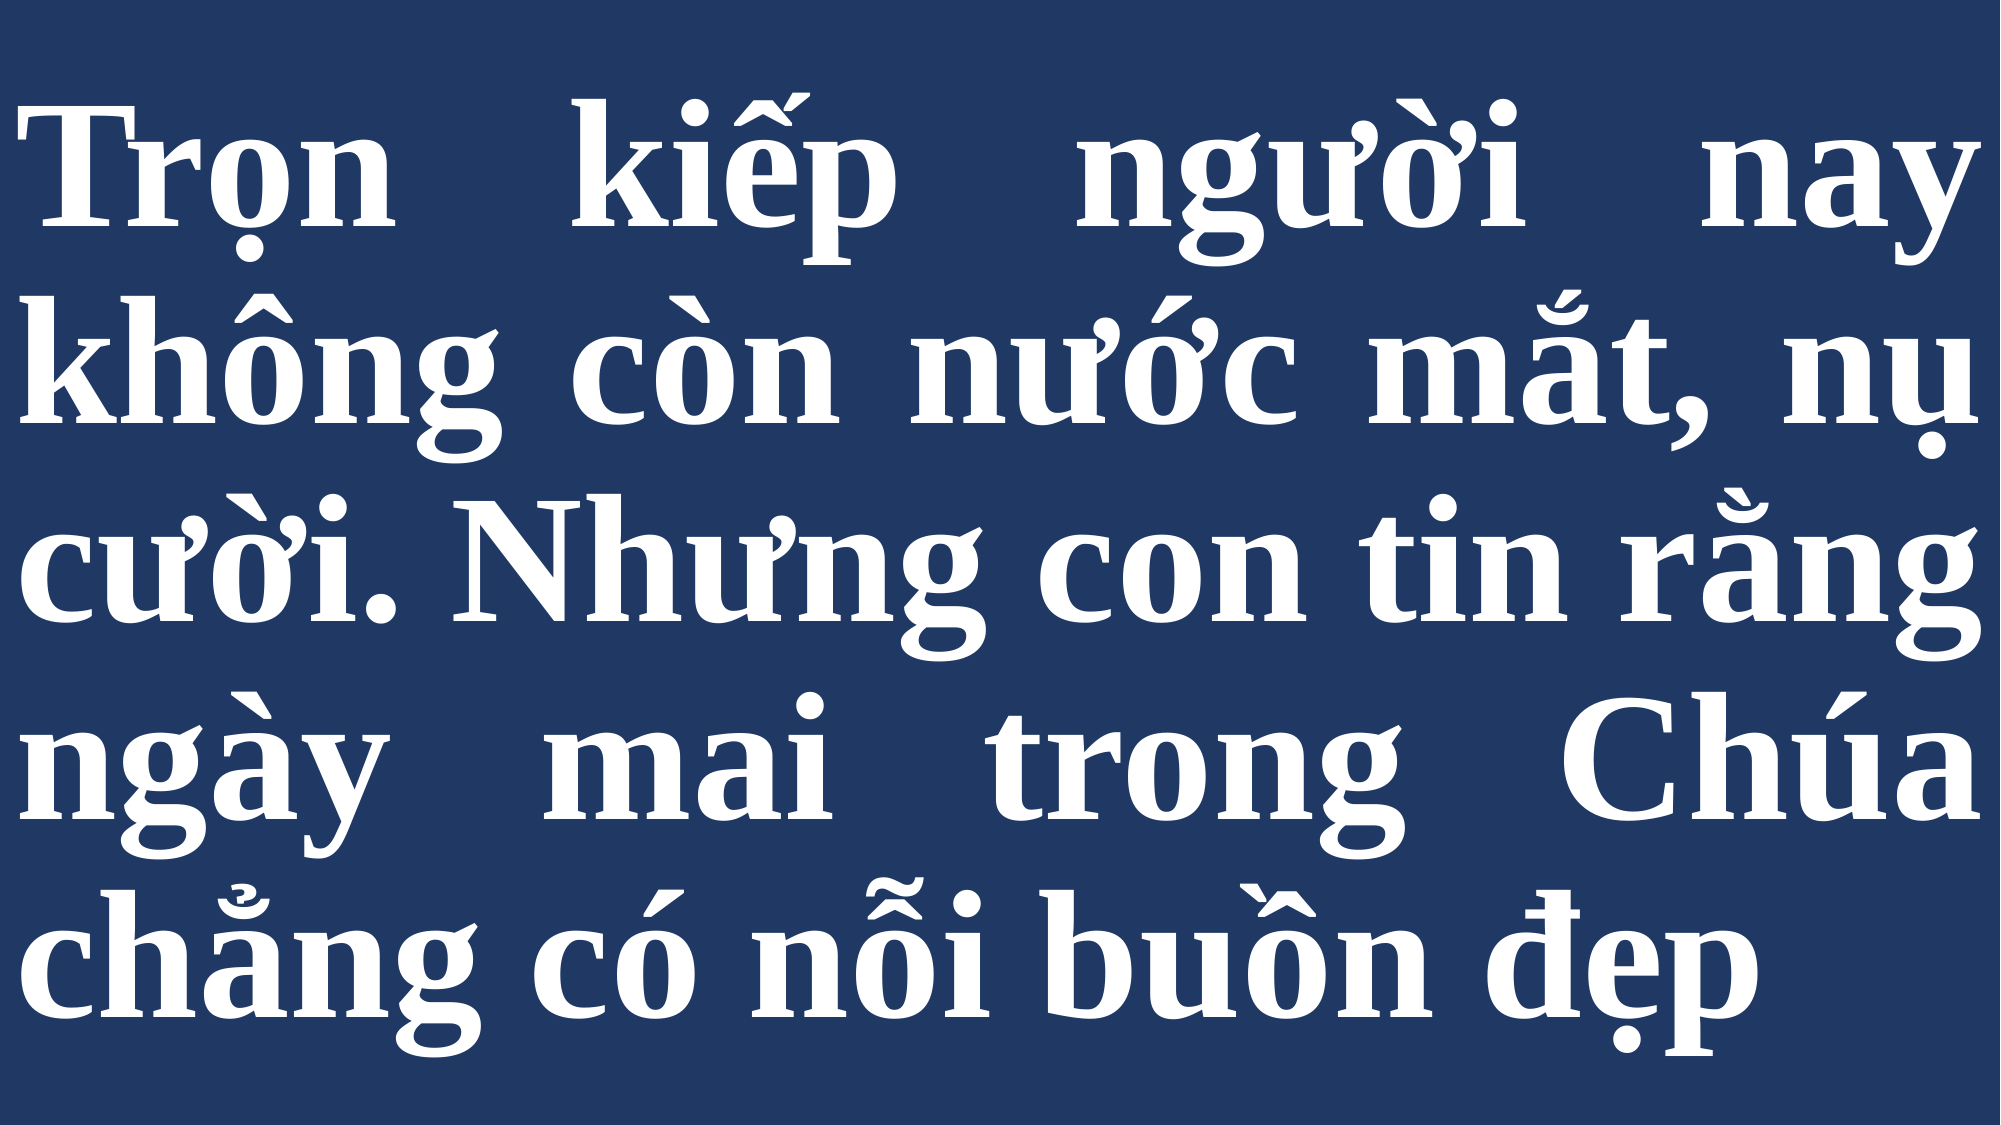

# Trọn kiếp người nay không còn nước mắt, nụ cười. Nhưng con tin rằng ngày mai trong Chúa chẳng có nỗi buồn đẹp